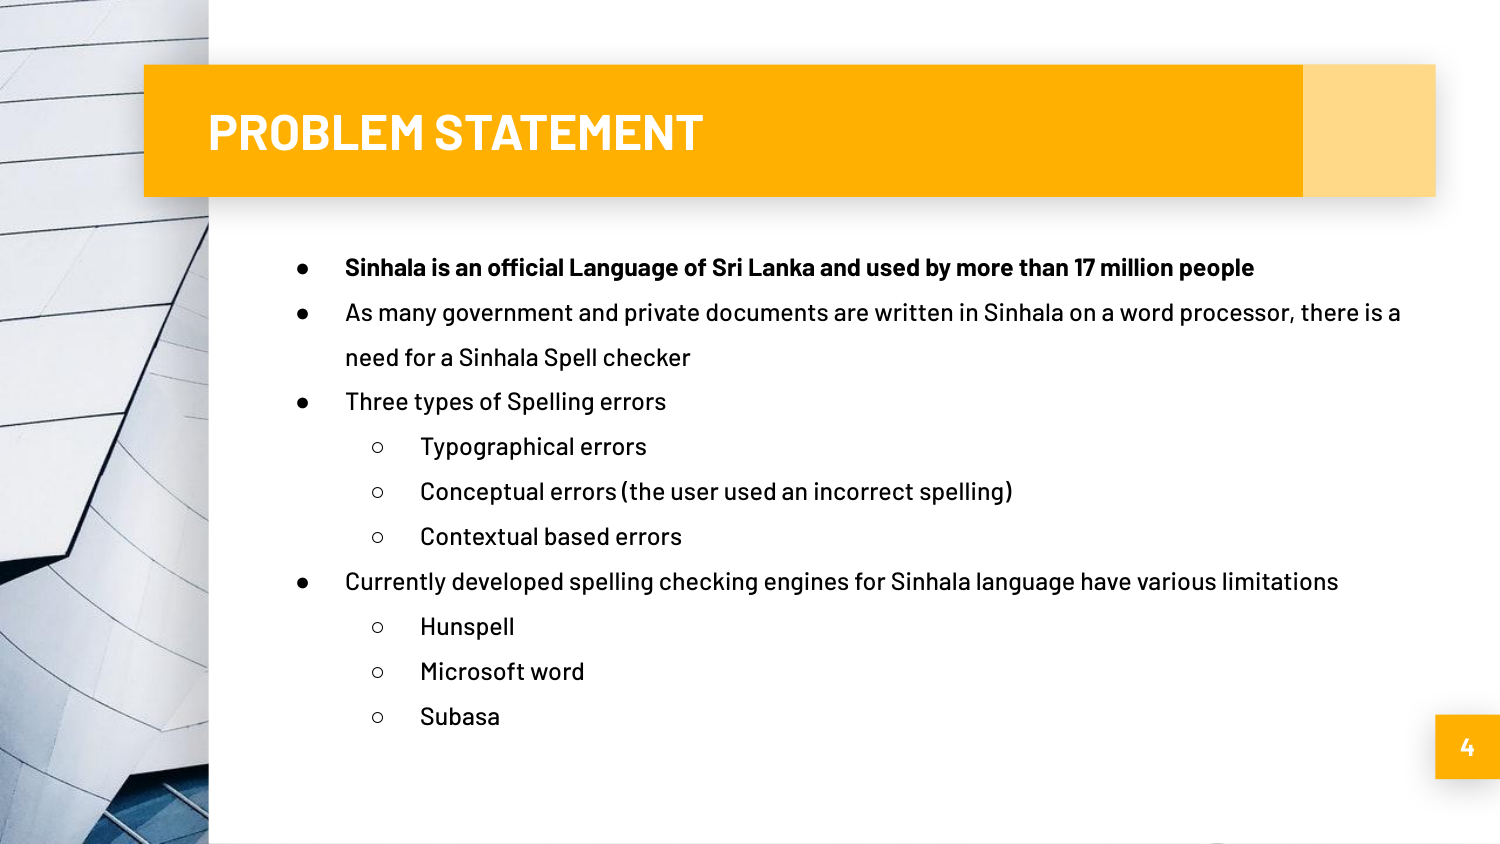

# PROBLEM STATEMENT
Sinhala is an official Language of Sri Lanka and used by more than 17 million people
As many government and private documents are written in Sinhala on a word processor, there is a need for a Sinhala Spell checker
Three types of Spelling errors
Typographical errors
Conceptual errors (the user used an incorrect spelling)
Contextual based errors
Currently developed spelling checking engines for Sinhala language have various limitations
Hunspell
Microsoft word
Subasa

4